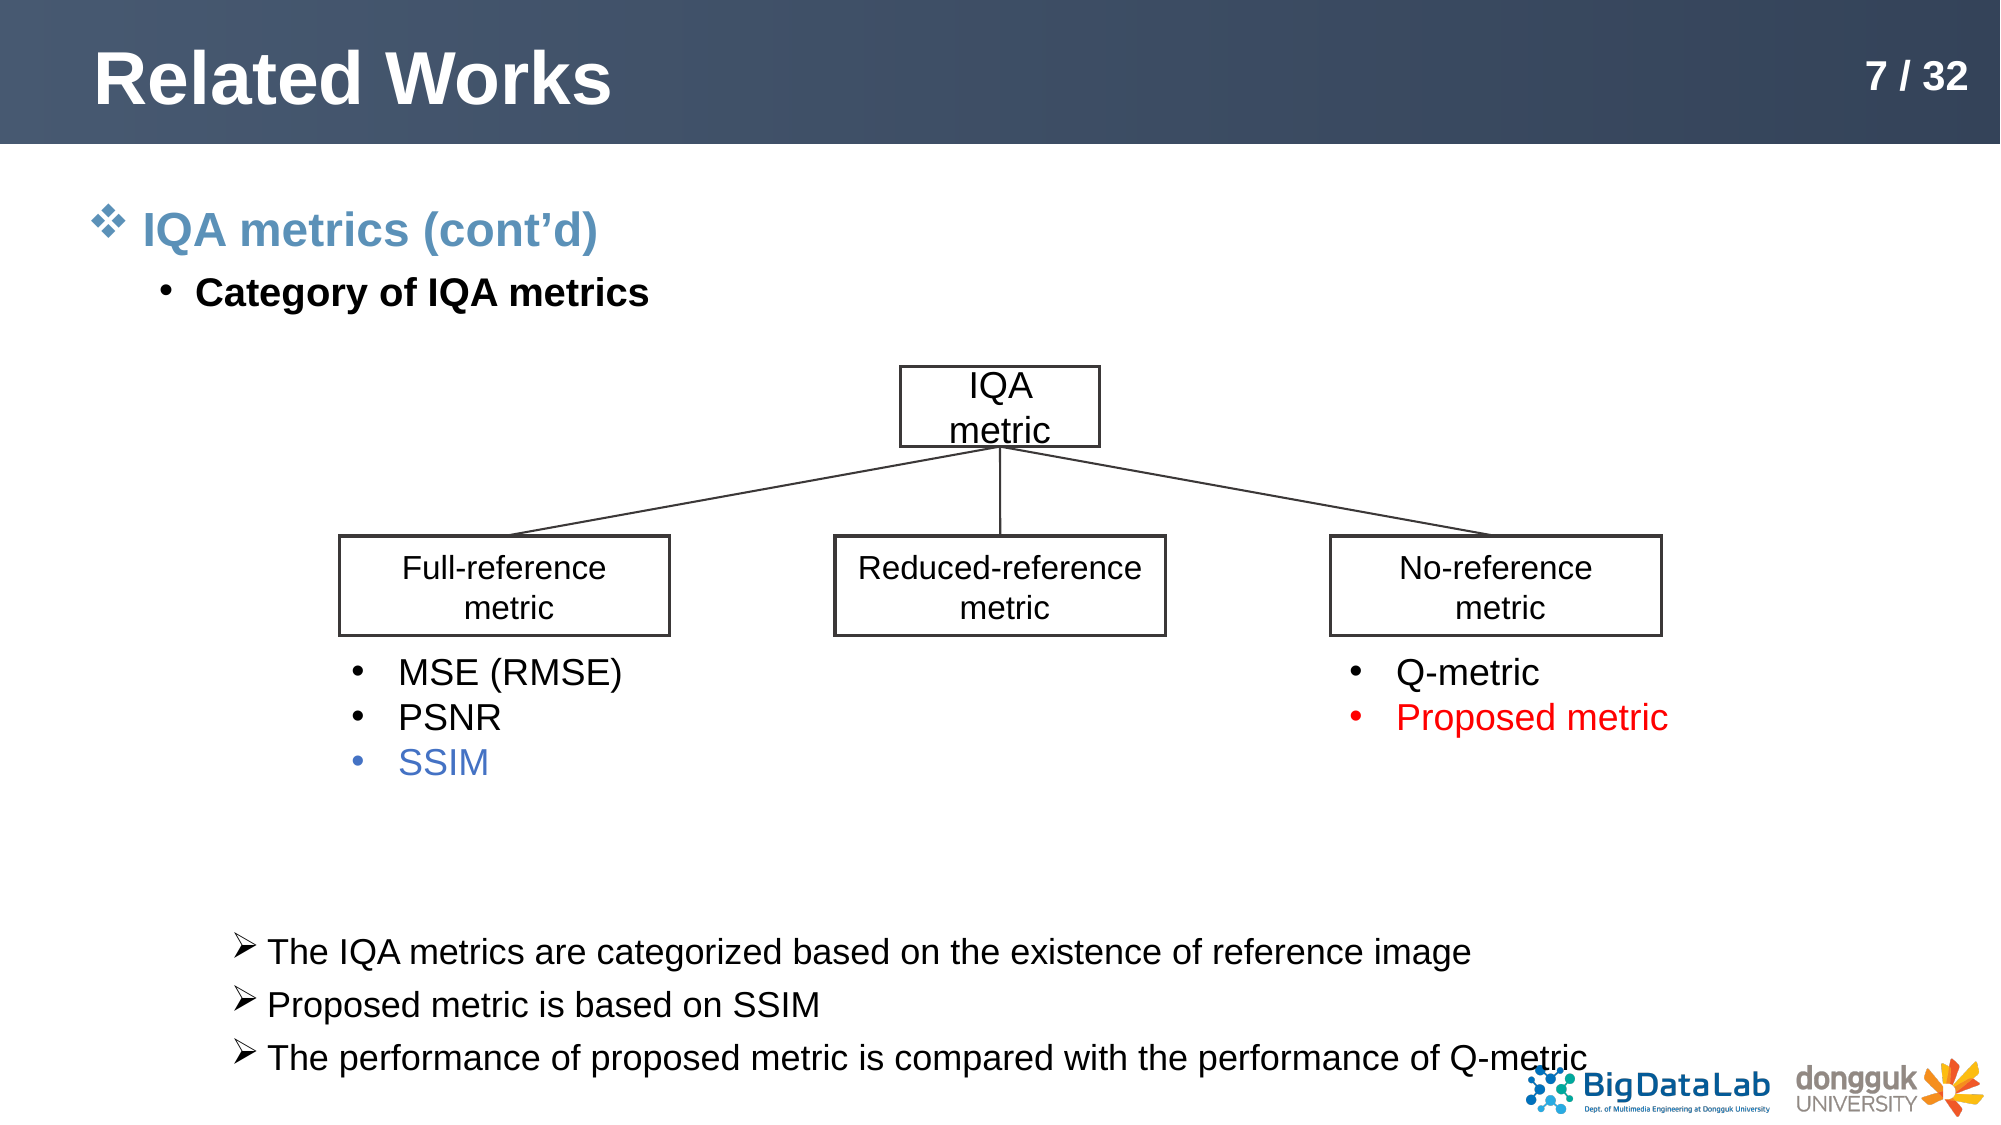

# Related Works
7 / 32
 IQA metrics (cont’d)
Category of IQA metrics

The IQA metrics are categorized based on the existence of reference image
Proposed metric is based on SSIM
The performance of proposed metric is compared with the performance of Q-metric

IQA metric
Reduced-reference
 metric
Full-reference
 metric
No-reference
 metric
MSE (RMSE)
PSNR
SSIM

Q-metric
Proposed metric